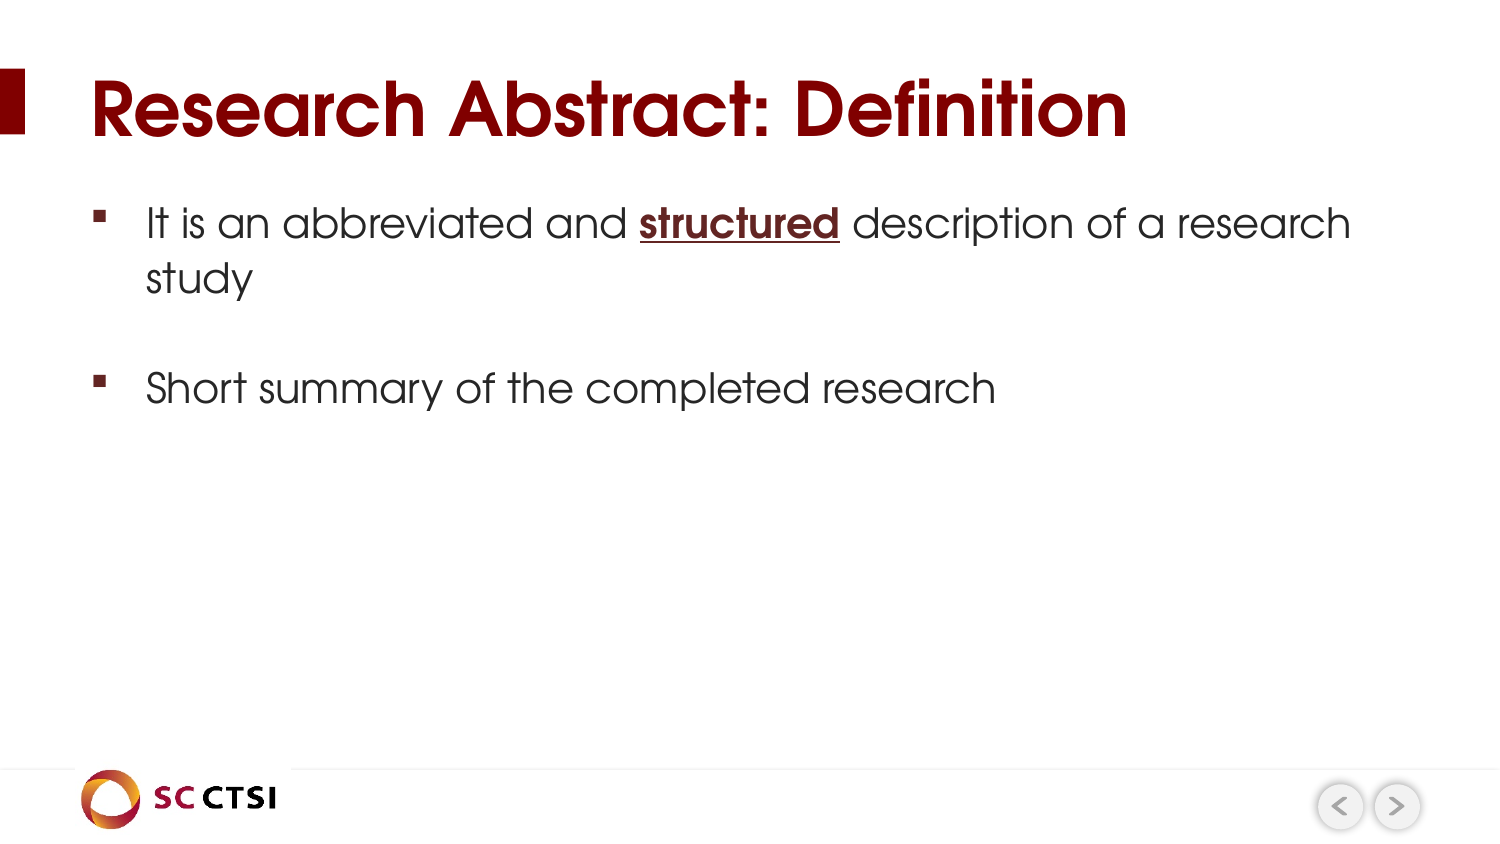

# Research Abstract: Definition
It is an abbreviated and structured description of a research study

Short summary of the completed research